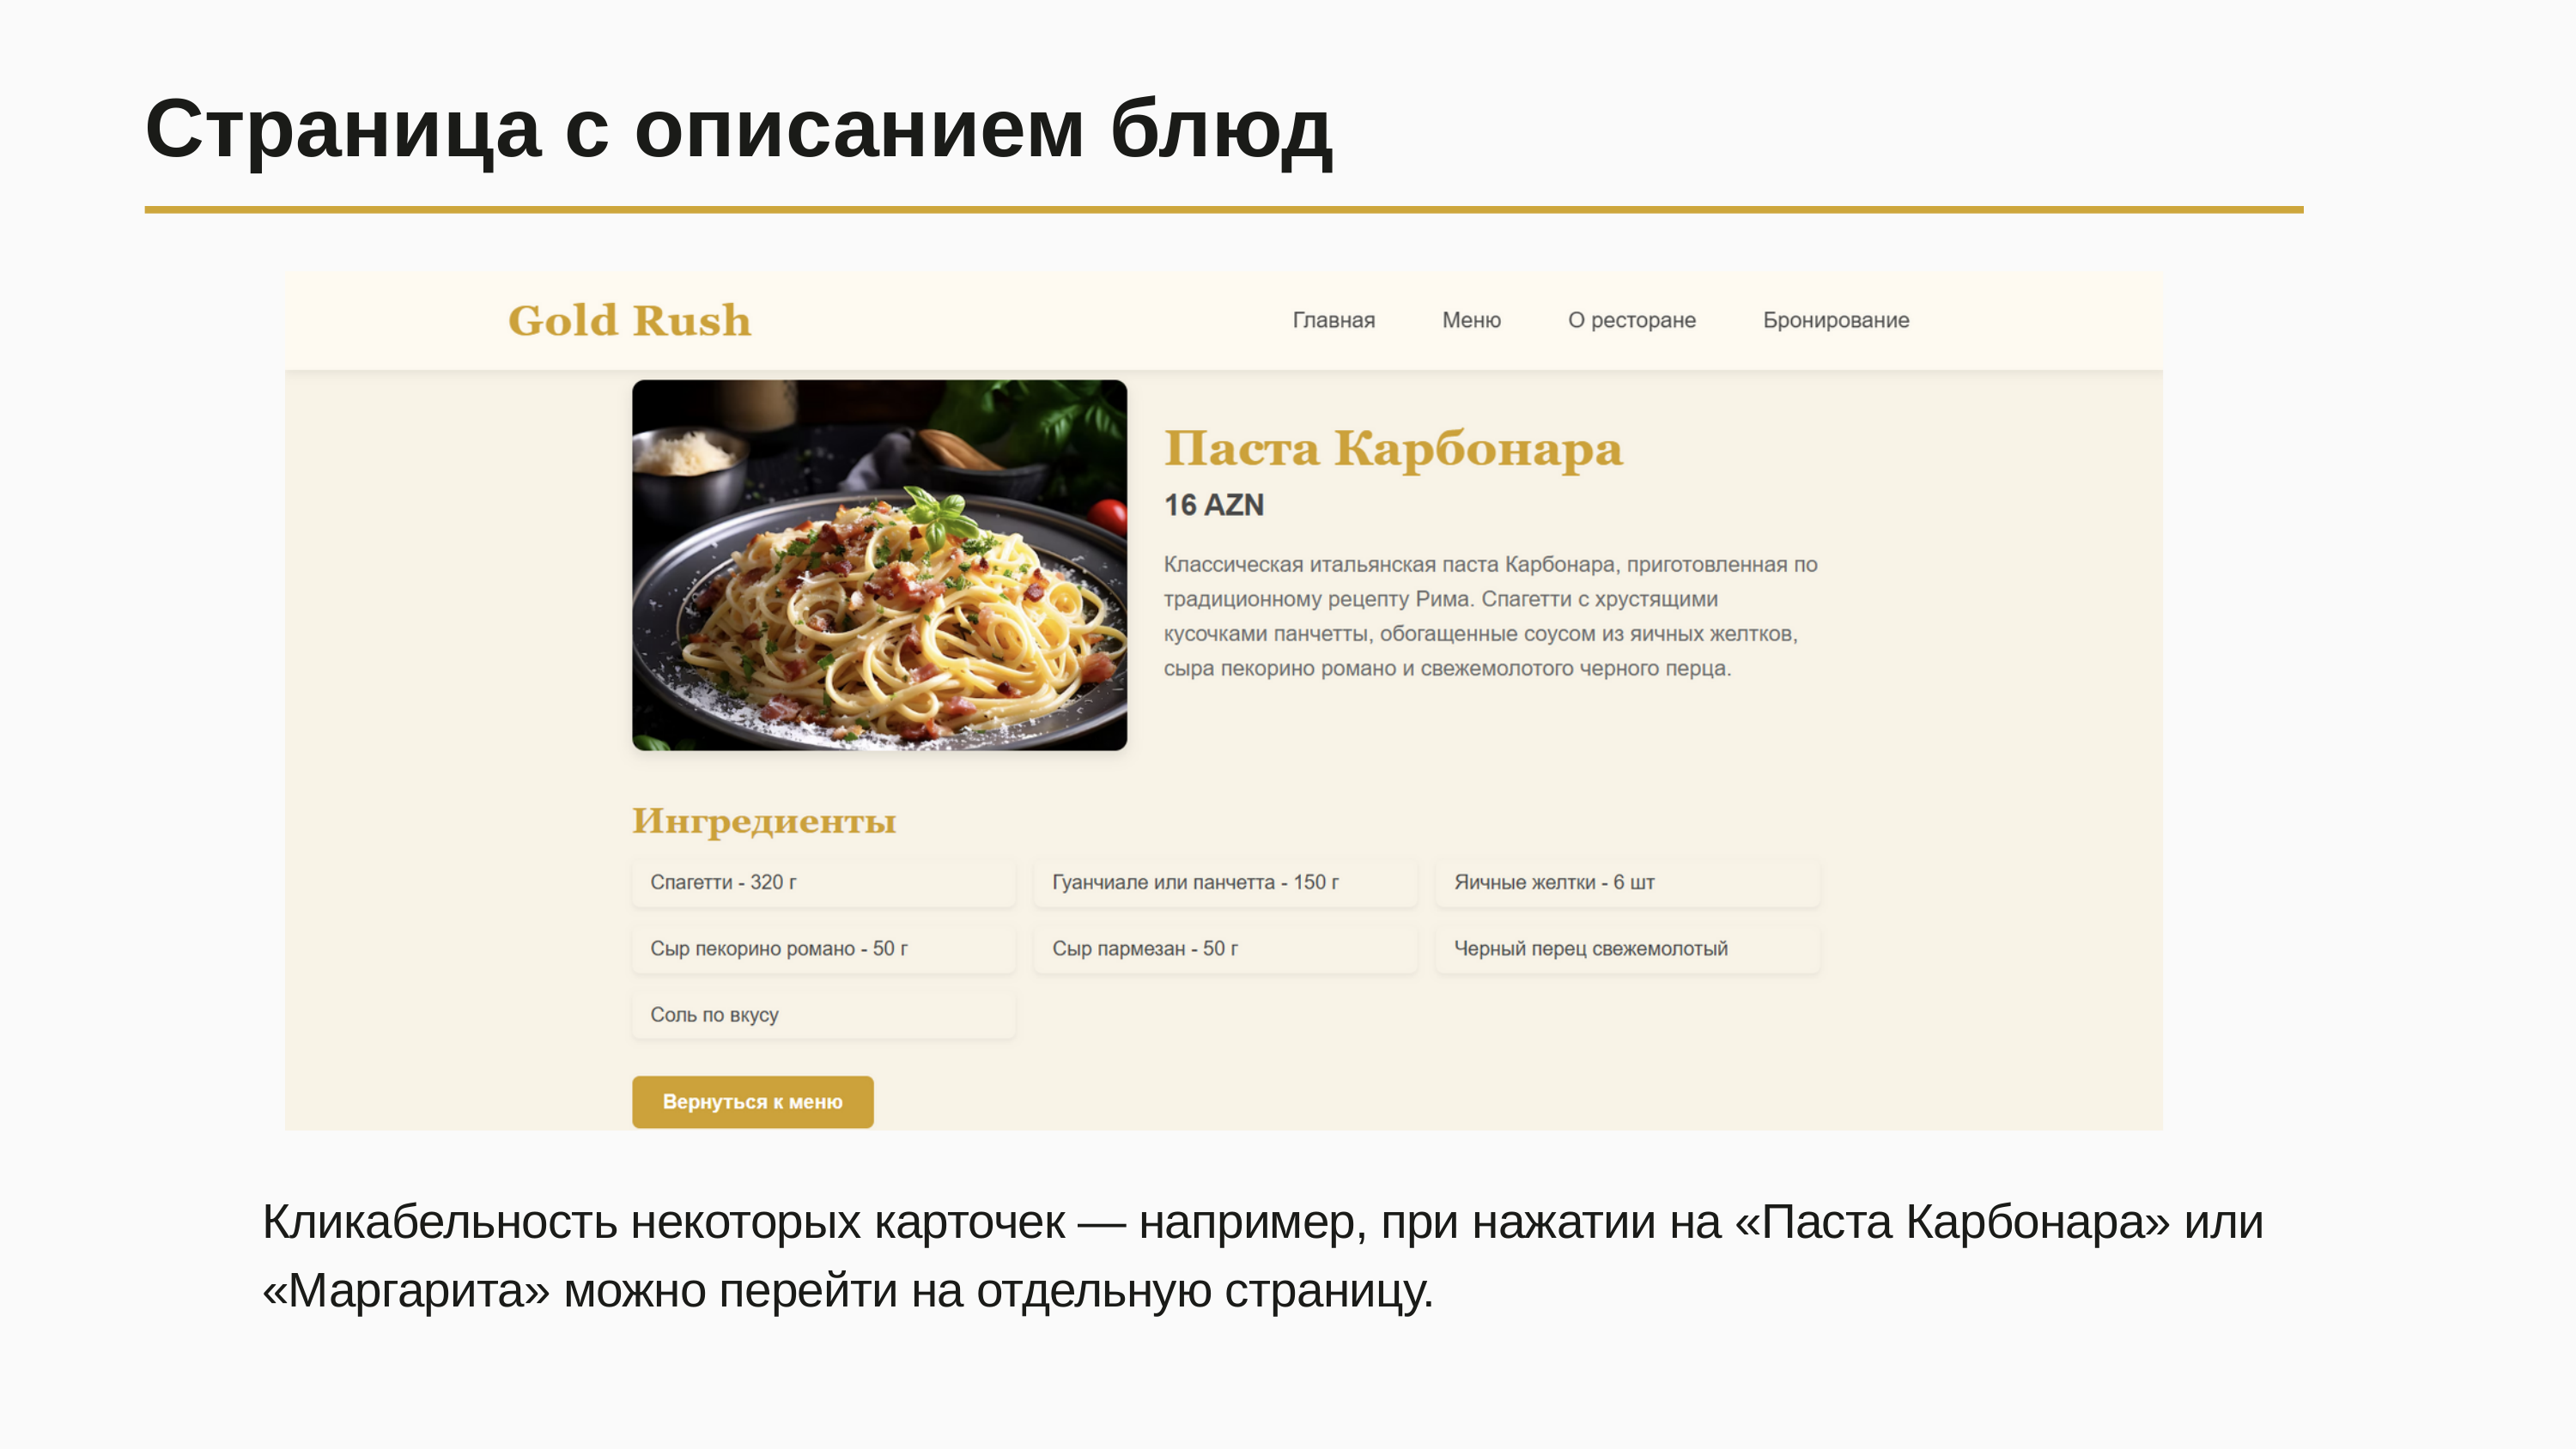

Страница с описанием блюд

Кликабельность некоторых карточек — например, при нажатии на «Паста Карбонара» или «Маргарита» можно перейти на отдельную страницу.